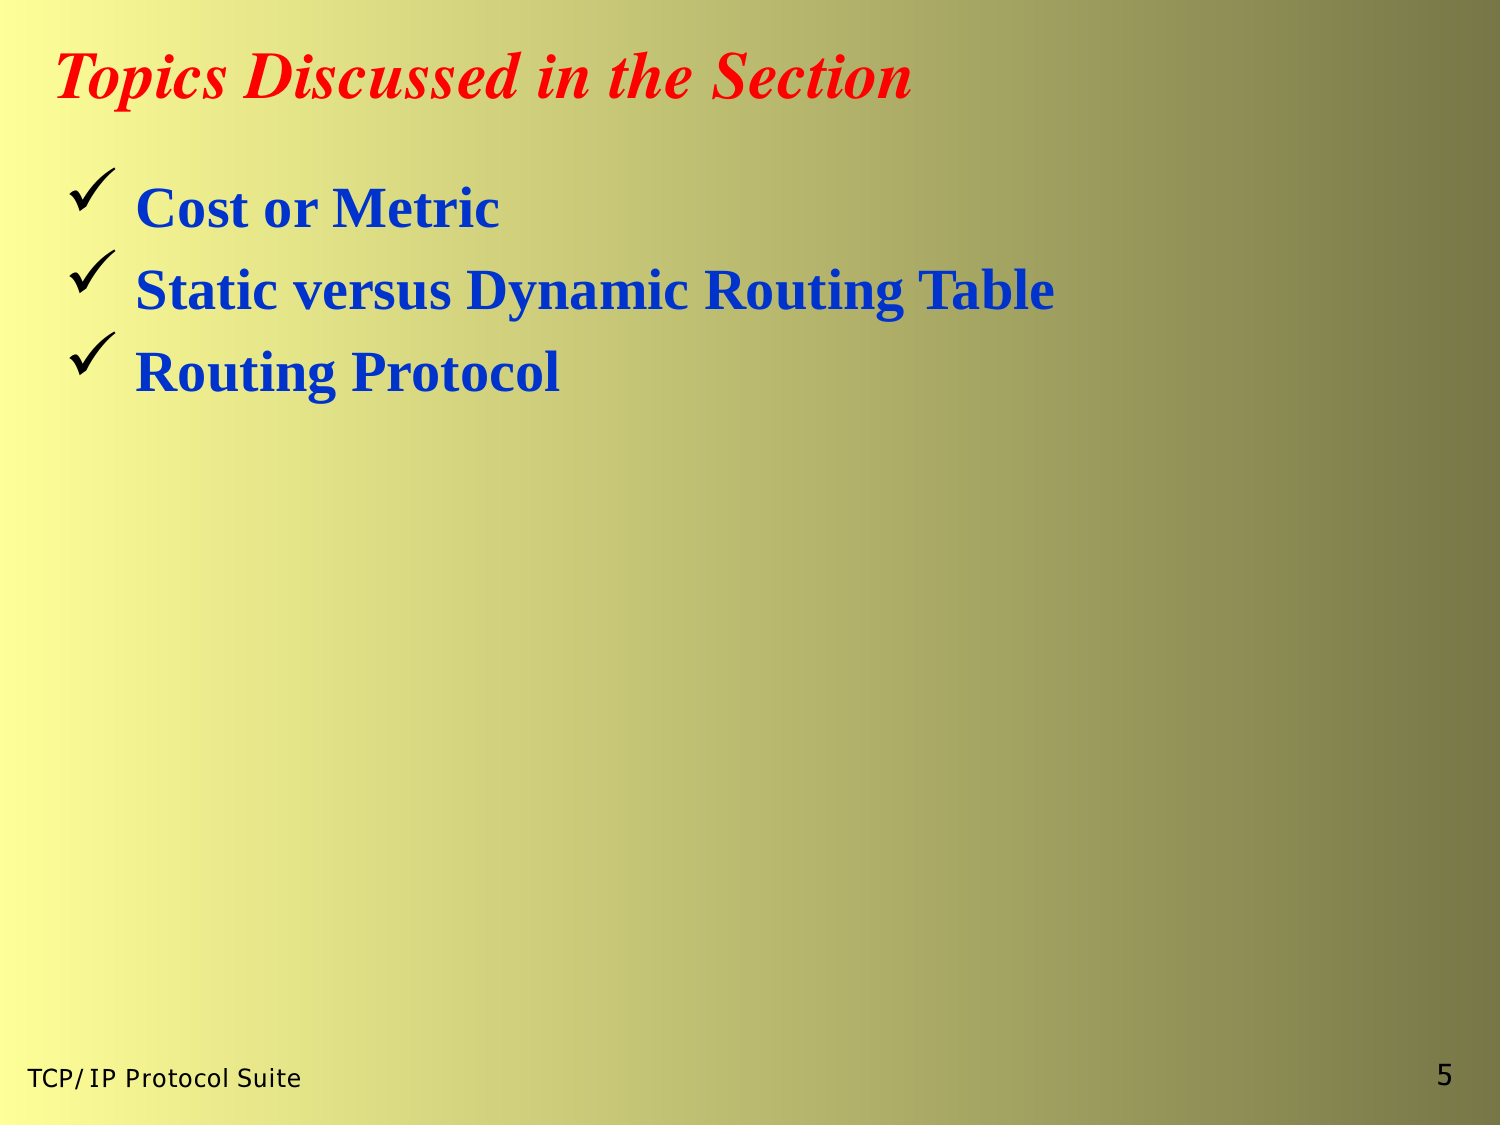

Topics Discussed in the Section
 Cost or Metric
 Static versus Dynamic Routing Table
 Routing Protocol
5
TCP/IP Protocol Suite